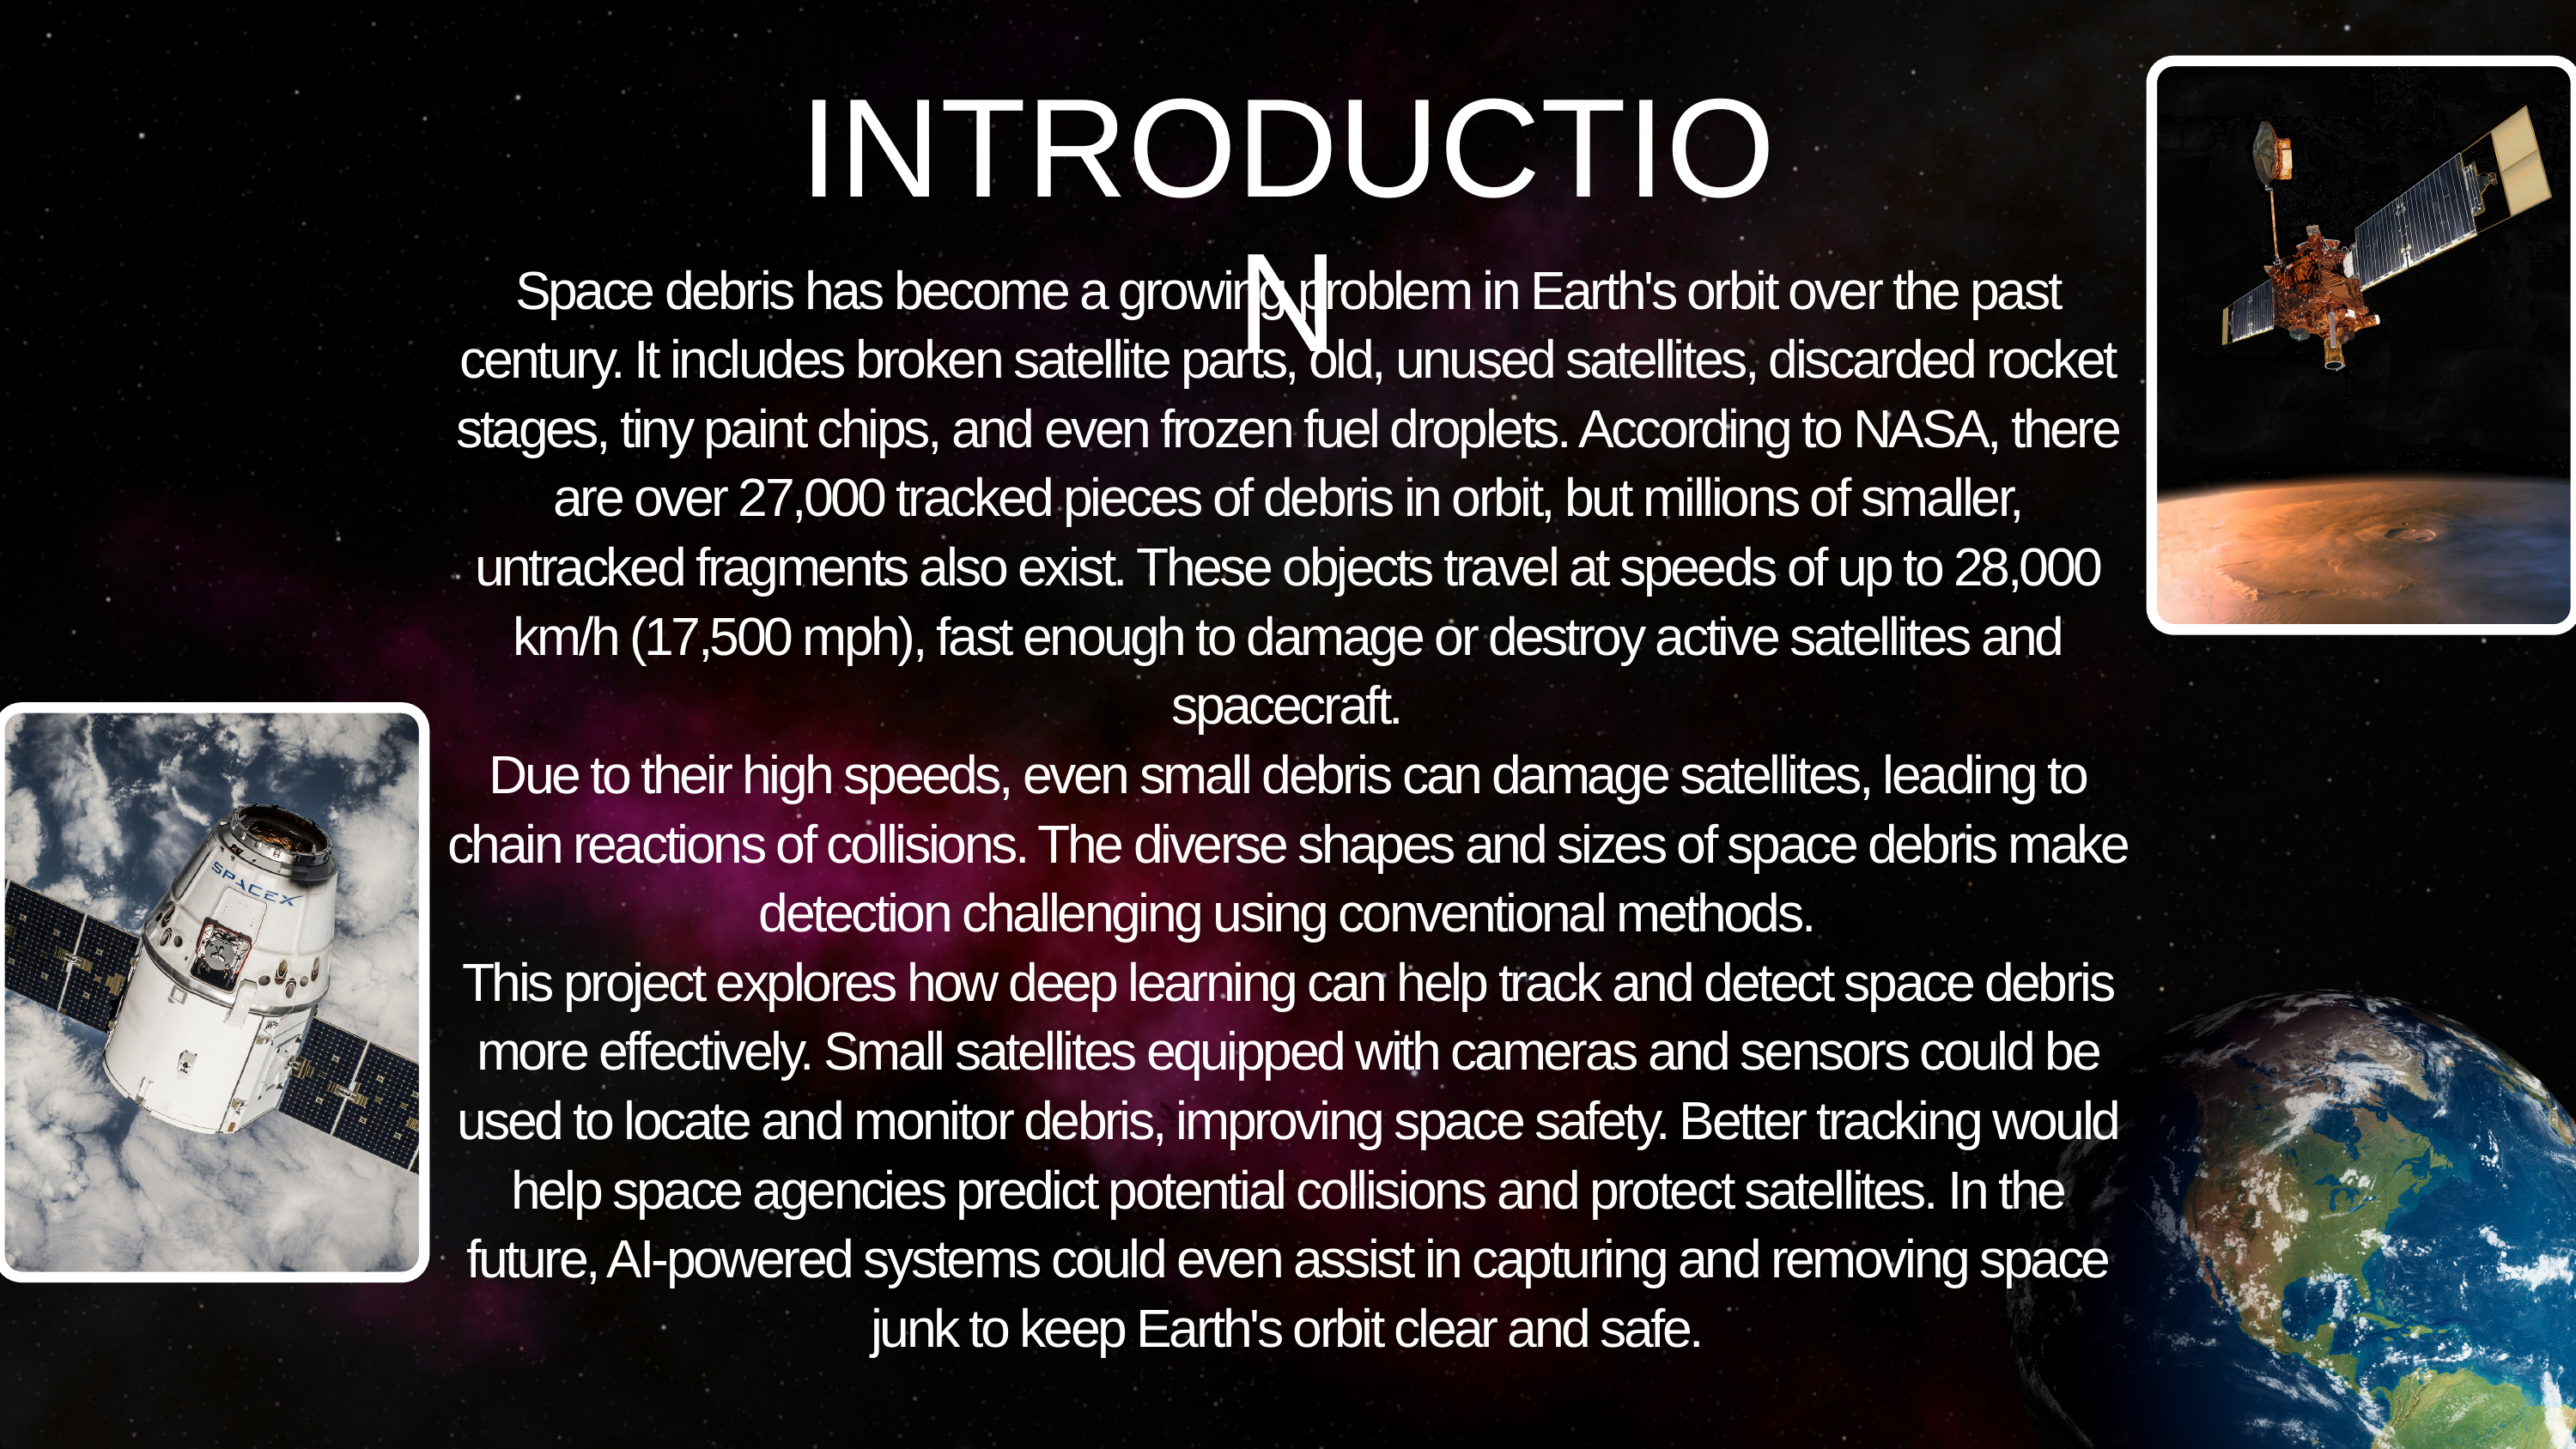

INTRODUCTION
Space debris has become a growing problem in Earth's orbit over the past century. It includes broken satellite parts, old, unused satellites, discarded rocket stages, tiny paint chips, and even frozen fuel droplets. According to NASA, there are over 27,000 tracked pieces of debris in orbit, but millions of smaller, untracked fragments also exist. These objects travel at speeds of up to 28,000 km/h (17,500 mph), fast enough to damage or destroy active satellites and spacecraft.
Due to their high speeds, even small debris can damage satellites, leading to chain reactions of collisions. The diverse shapes and sizes of space debris make detection challenging using conventional methods.
This project explores how deep learning can help track and detect space debris more effectively. Small satellites equipped with cameras and sensors could be used to locate and monitor debris, improving space safety. Better tracking would help space agencies predict potential collisions and protect satellites. In the future, AI-powered systems could even assist in capturing and removing space junk to keep Earth's orbit clear and safe.